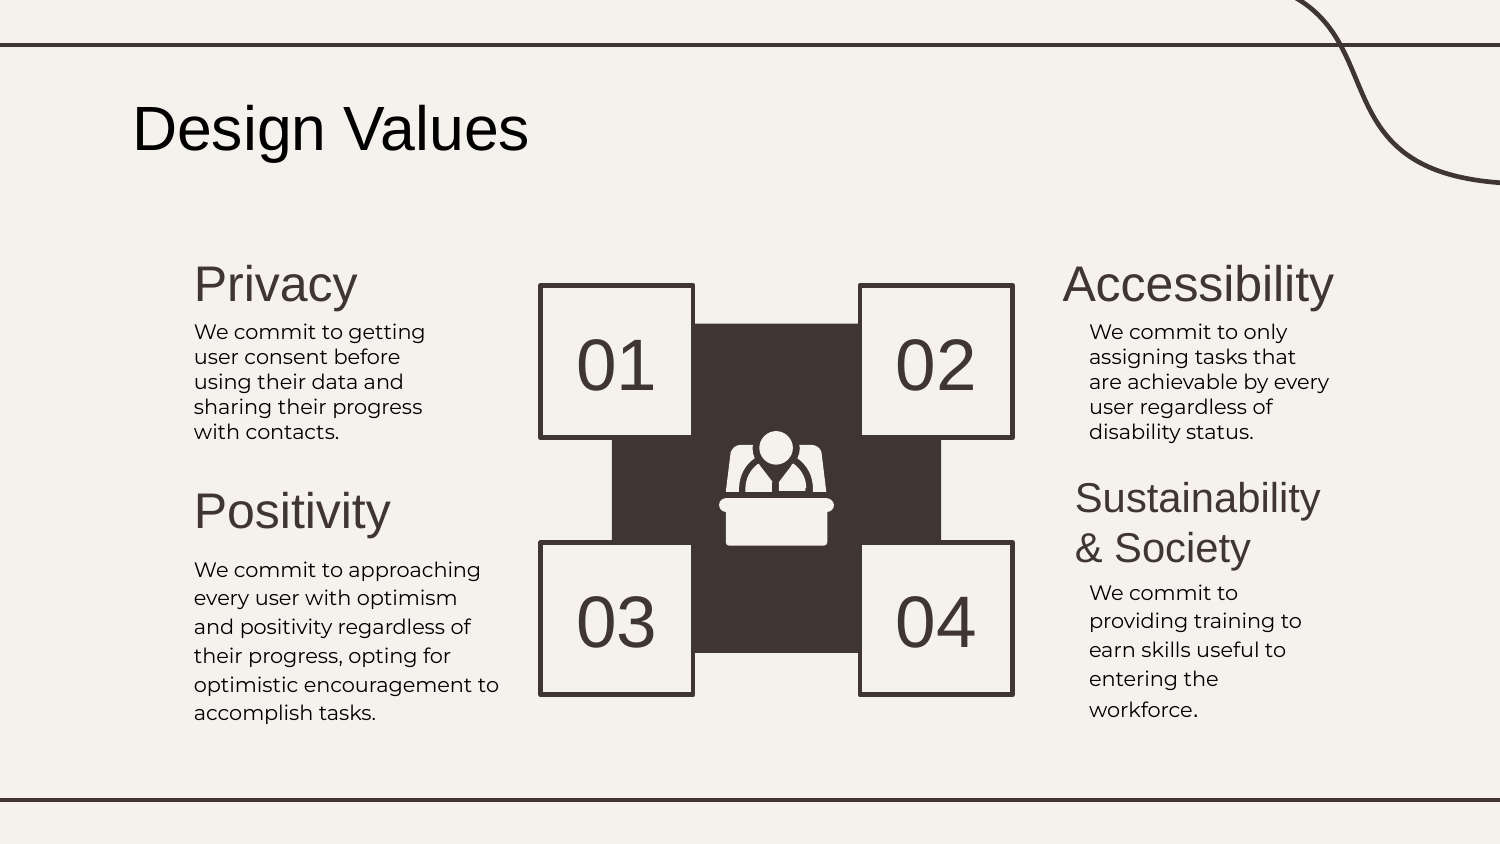

# Design Values
Privacy
Accessibility

01

02

03

04
We commit to getting user consent before using their data and sharing their progress with contacts.

We commit to only assigning tasks that are achievable by every user regardless of disability status.
Positivity
Sustainability & Society
We commit to approaching every user with optimism and positivity regardless of their progress, opting for optimistic encouragement to accomplish tasks.

We commit to providing training to earn skills useful to entering the workforce.